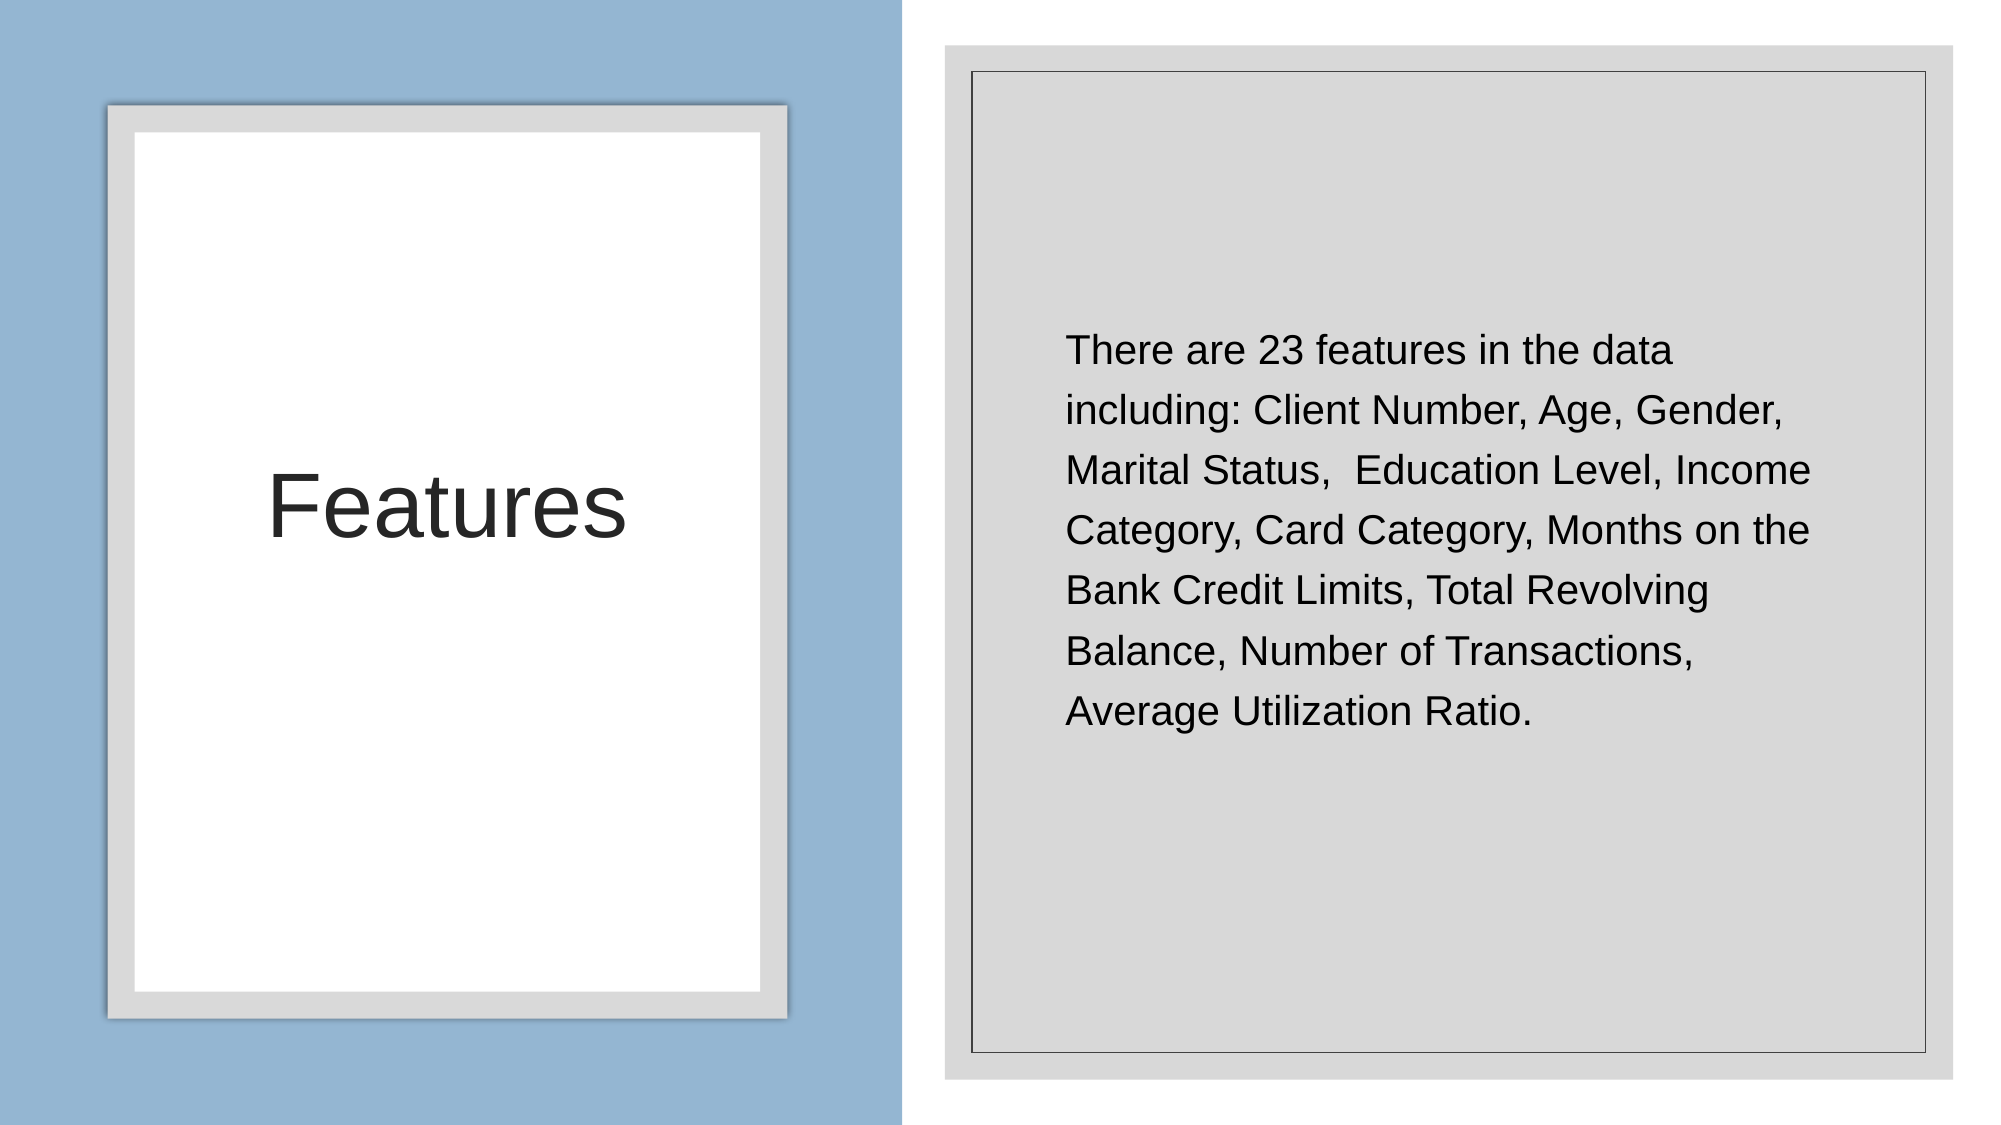

There are 23 features in the data including: Client Number, Age, Gender, Marital Status,  Education Level, Income Category, Card Category, Months on the Bank Credit Limits, Total Revolving Balance, Number of Transactions, Average Utilization Ratio.

# Features